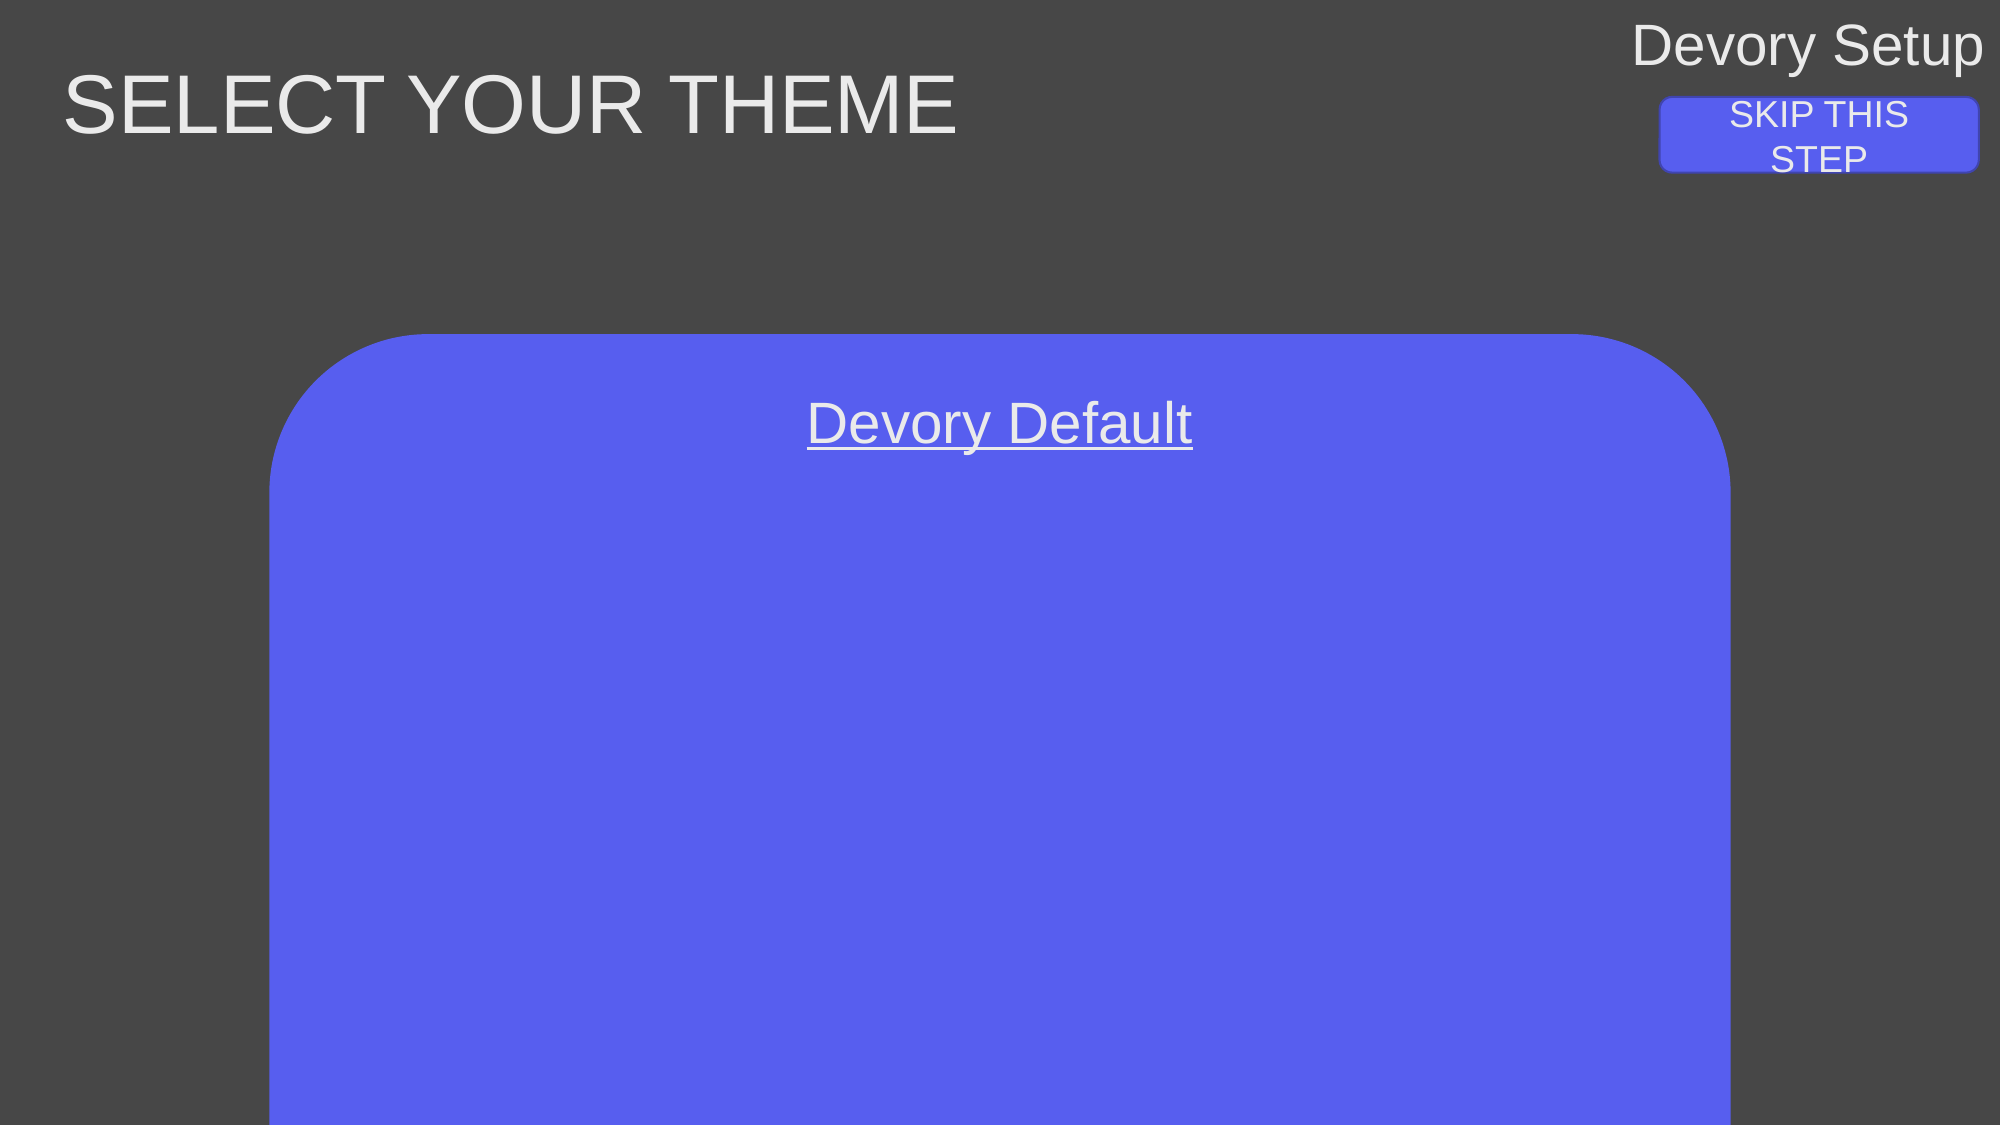

Devory Setup
SELECT YOUR THEME
SKIP THIS STEP

Devory Default